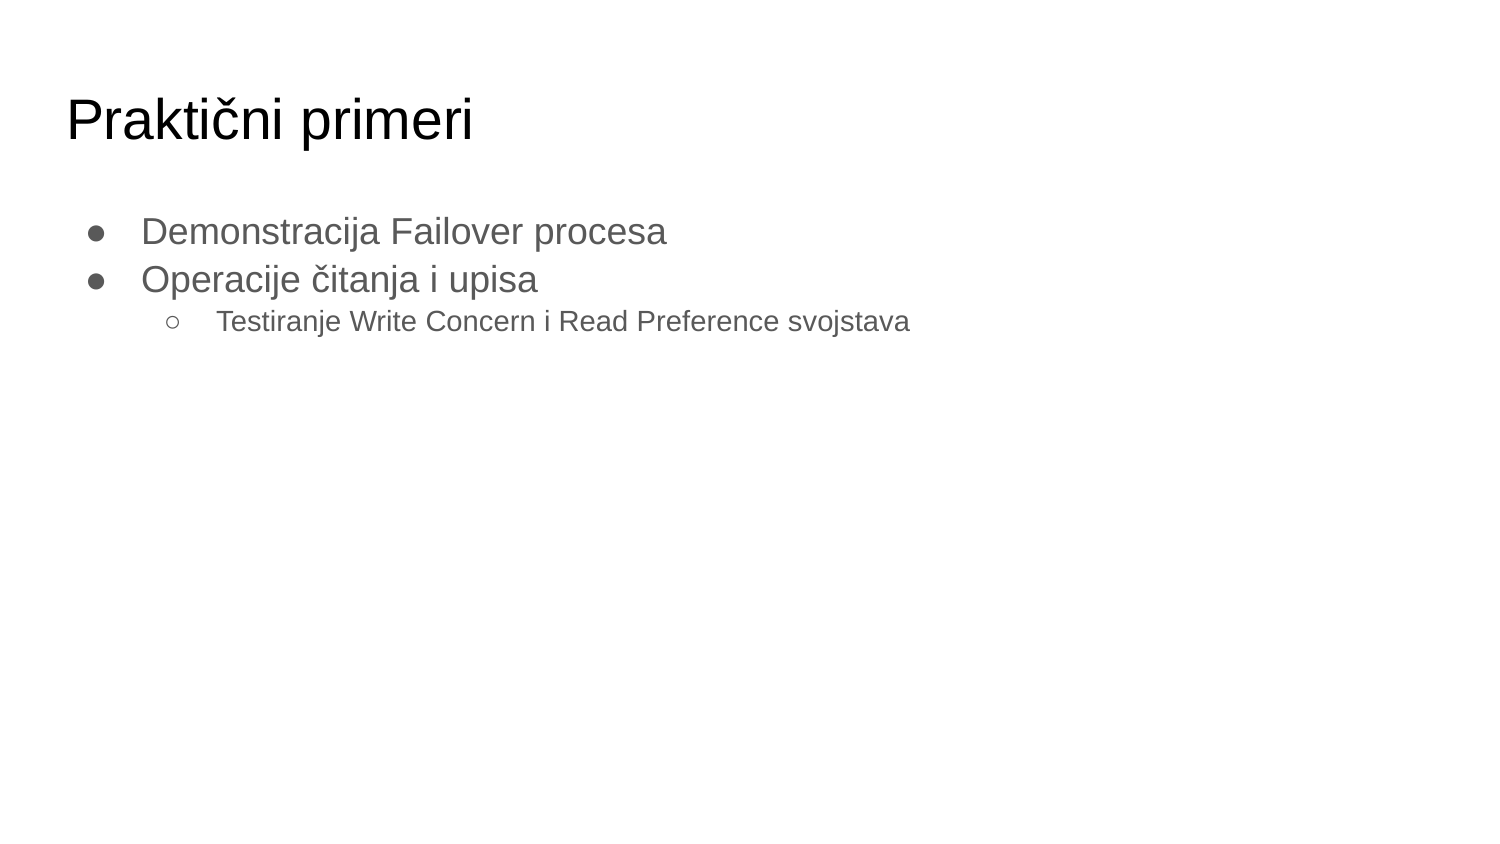

# Praktični primeri

Demonstracija Failover procesa
Operacije čitanja i upisa
Testiranje Write Concern i Read Preference svojstava